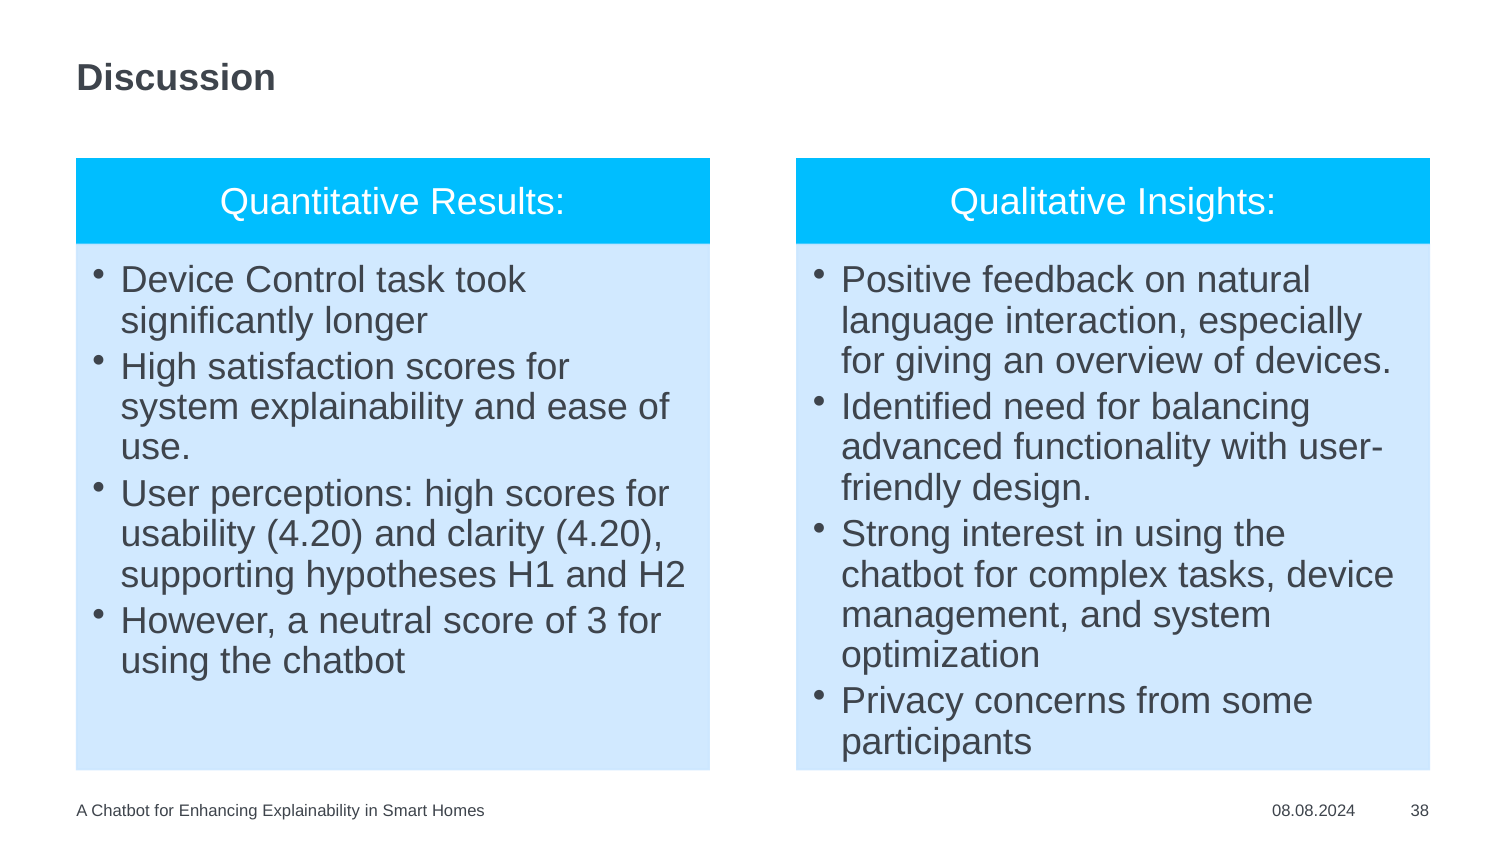

# Discussion

Quantitative Results:
Device Control task took significantly longer
High satisfaction scores for system explainability and ease of use.
User perceptions: high scores for usability (4.20) and clarity (4.20), supporting hypotheses H1 and H2
However, a neutral score of 3 for using the chatbot
Qualitative Insights:
Positive feedback on natural language interaction, especially for giving an overview of devices.
Identified need for balancing advanced functionality with user-friendly design.
Strong interest in using the chatbot for complex tasks, device management, and system optimization
Privacy concerns from some participants
A Chatbot for Enhancing Explainability in Smart Homes
08.08.2024
38